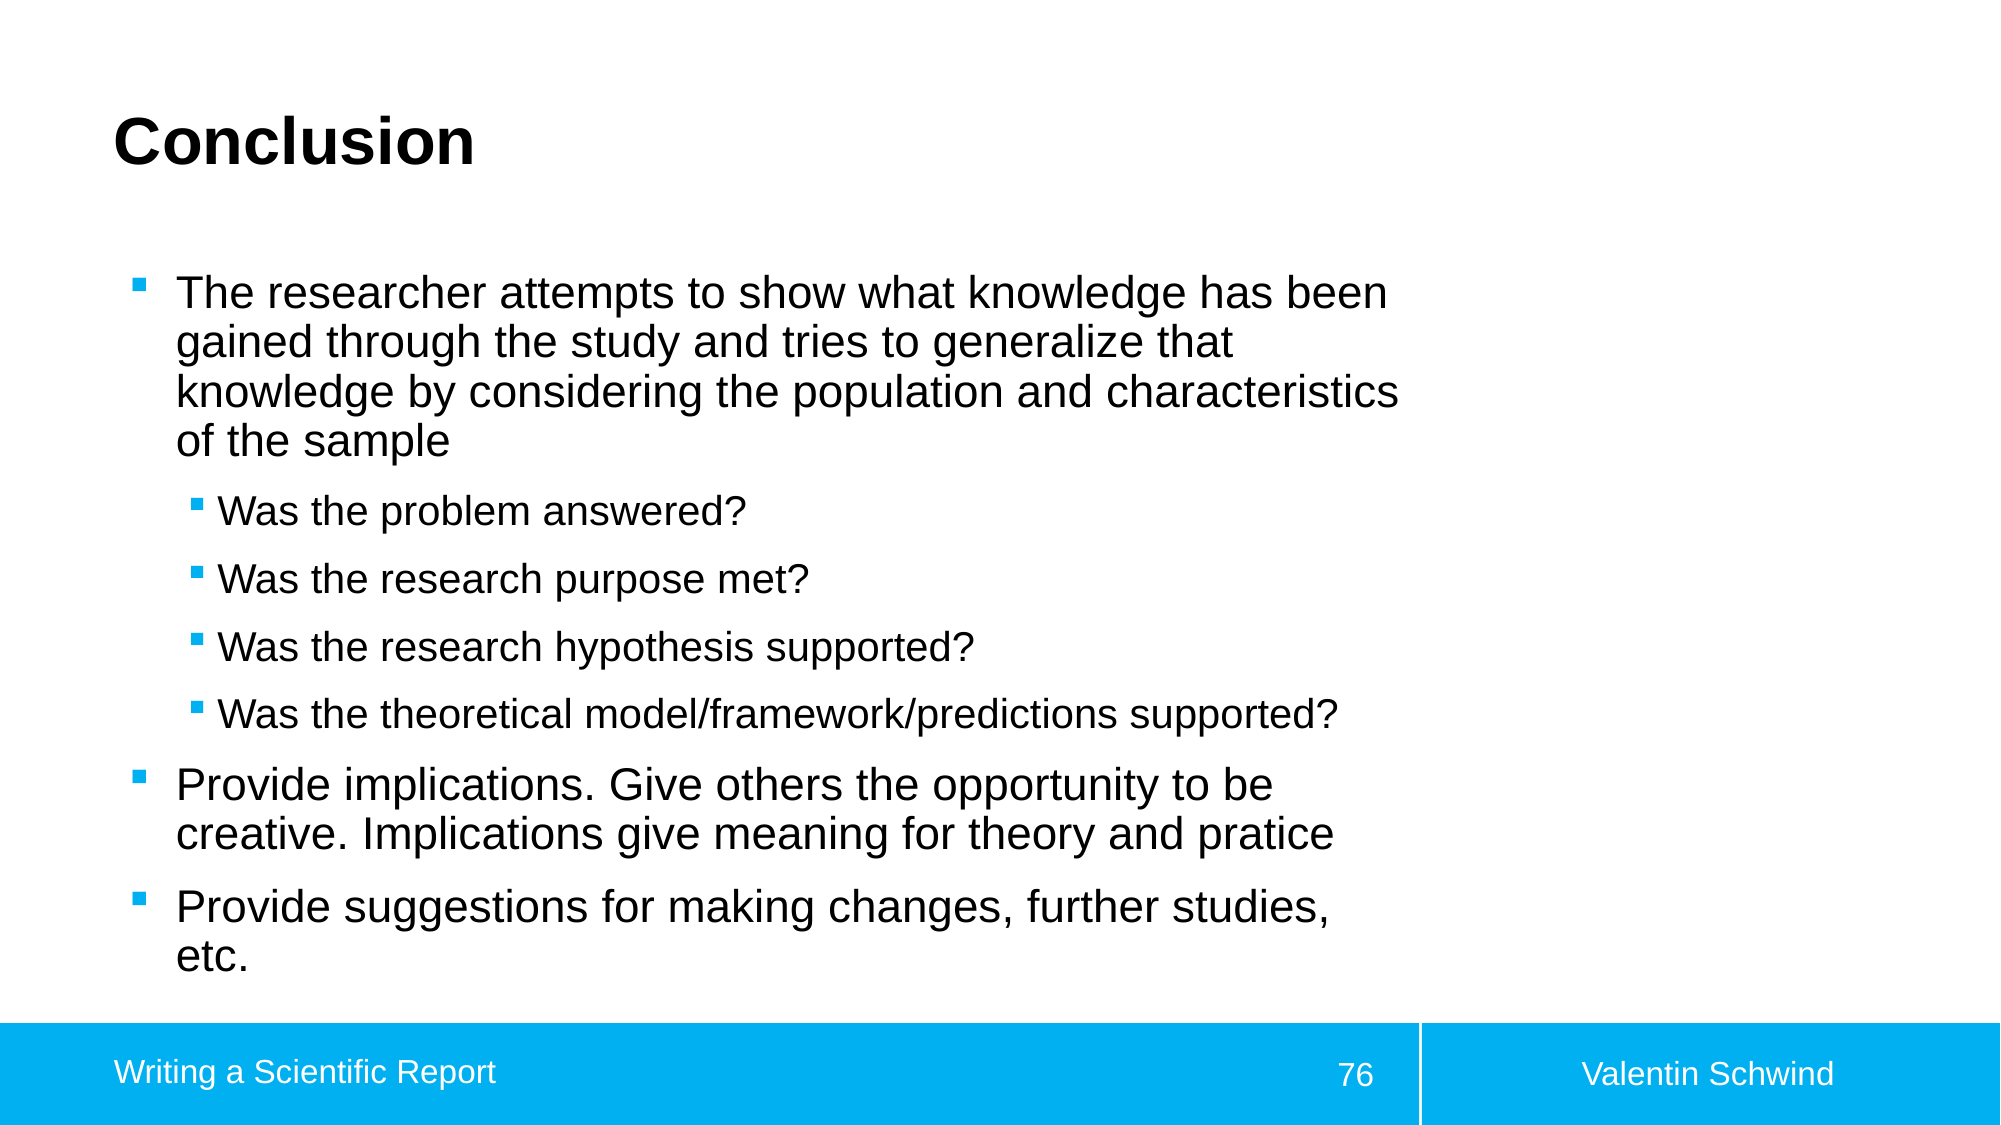

# Conclusion

The researcher attempts to show what knowledge has been gained through the study and tries to generalize that knowledge by considering the population and characteristics of the sample
Was the problem answered?
Was the research purpose met?
Was the research hypothesis supported?
Was the theoretical model/framework/predictions supported?
Provide implications. Give others the opportunity to be creative. Implications give meaning for theory and pratice
Provide suggestions for making changes, further studies, etc.

Valentin Schwind
Writing a Scientific Report
76